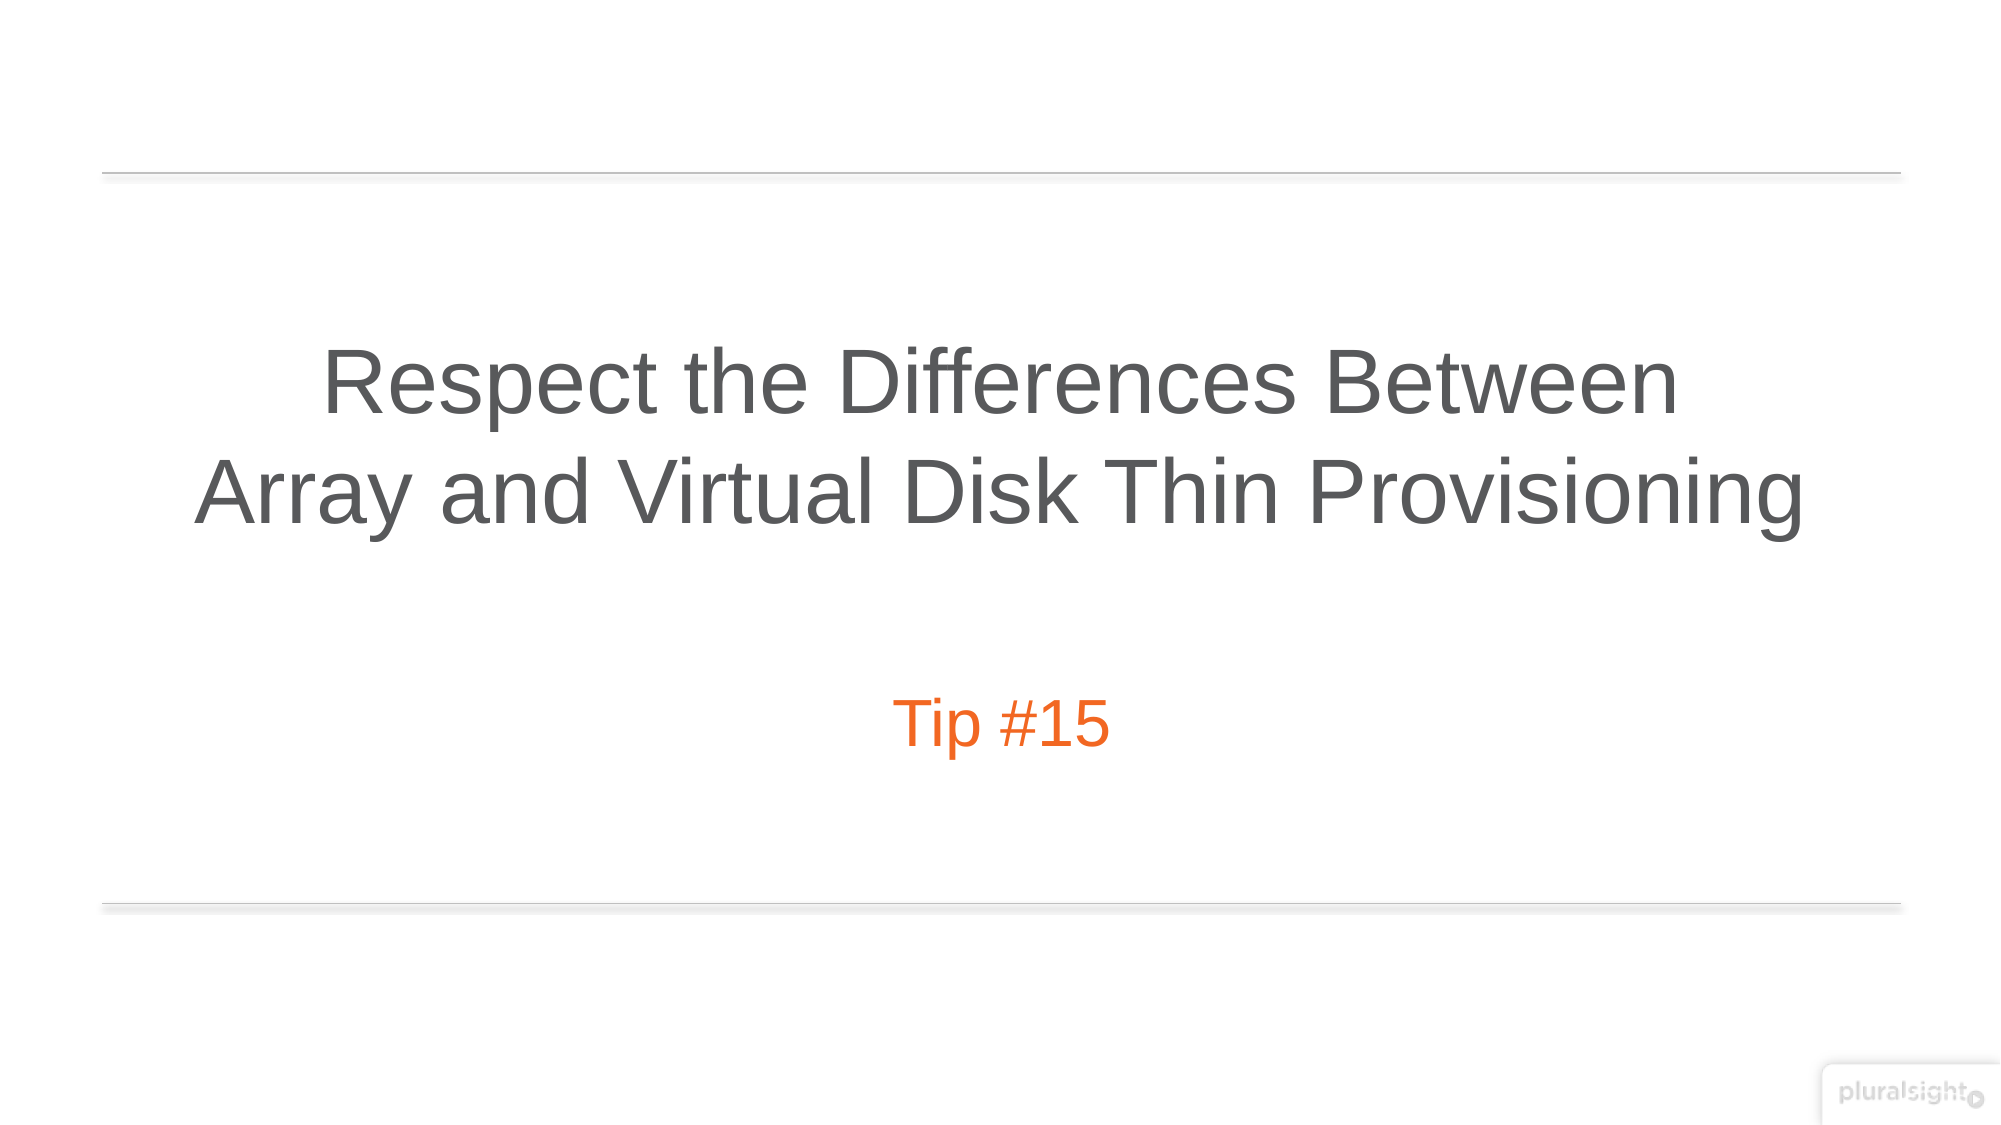

Respect the Differences Between
Array and Virtual Disk Thin Provisioning

Tip #15